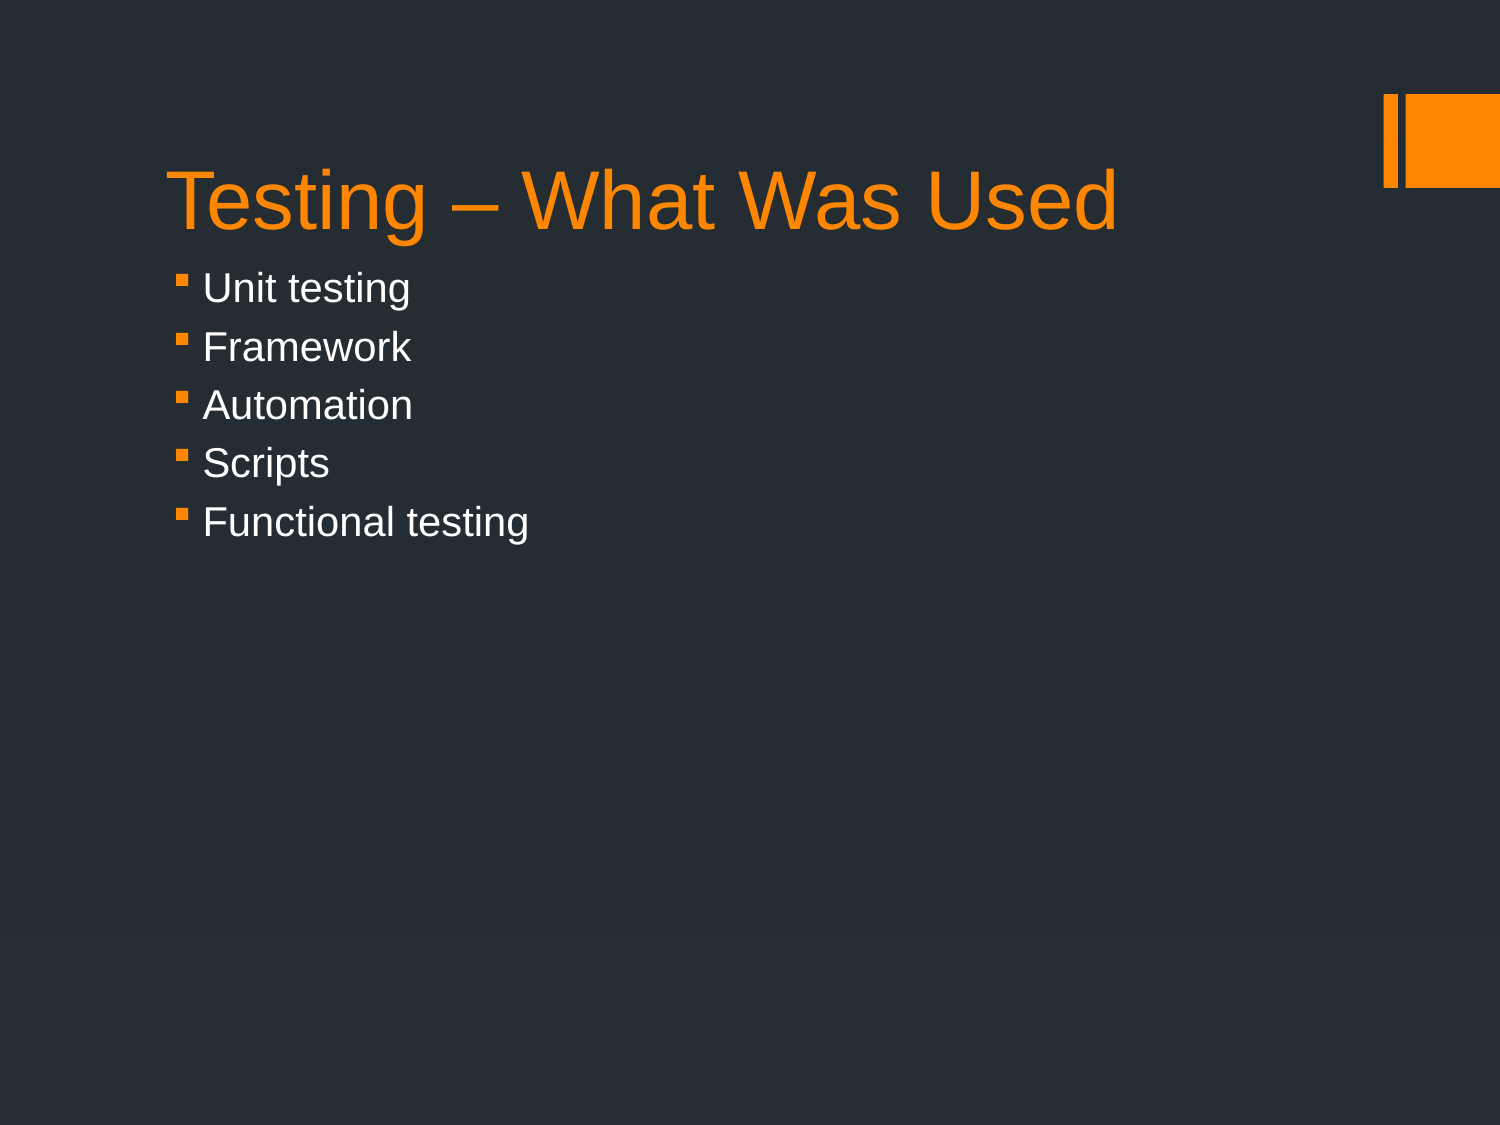

# Testing – What Was Used
Unit testing
Framework
Automation
Scripts
Functional testing